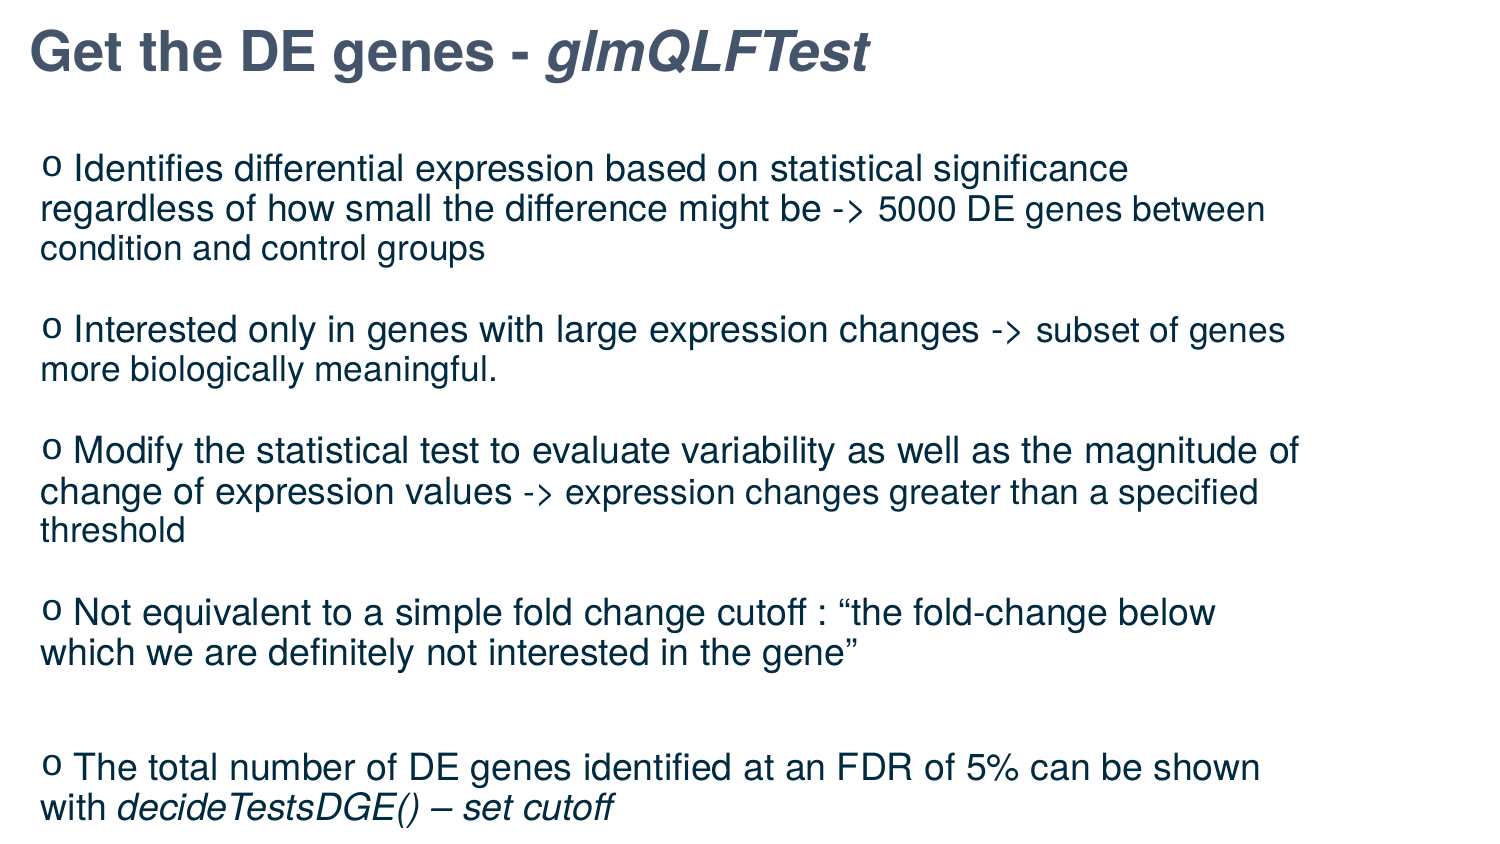

Get the DE genes - glmQLFTest
 Identifies differential expression based on statistical significance regardless of how small the difference might be -> 5000 DE genes between condition and control groups

 Interested only in genes with large expression changes -> subset of genes more biologically meaningful.

 Modify the statistical test to evaluate variability as well as the magnitude of change of expression values -> expression changes greater than a specified threshold

 Not equivalent to a simple fold change cutoff : “the fold-change below which we are definitely not interested in the gene”

 The total number of DE genes identified at an FDR of 5% can be shown with decideTestsDGE() – set cutoff